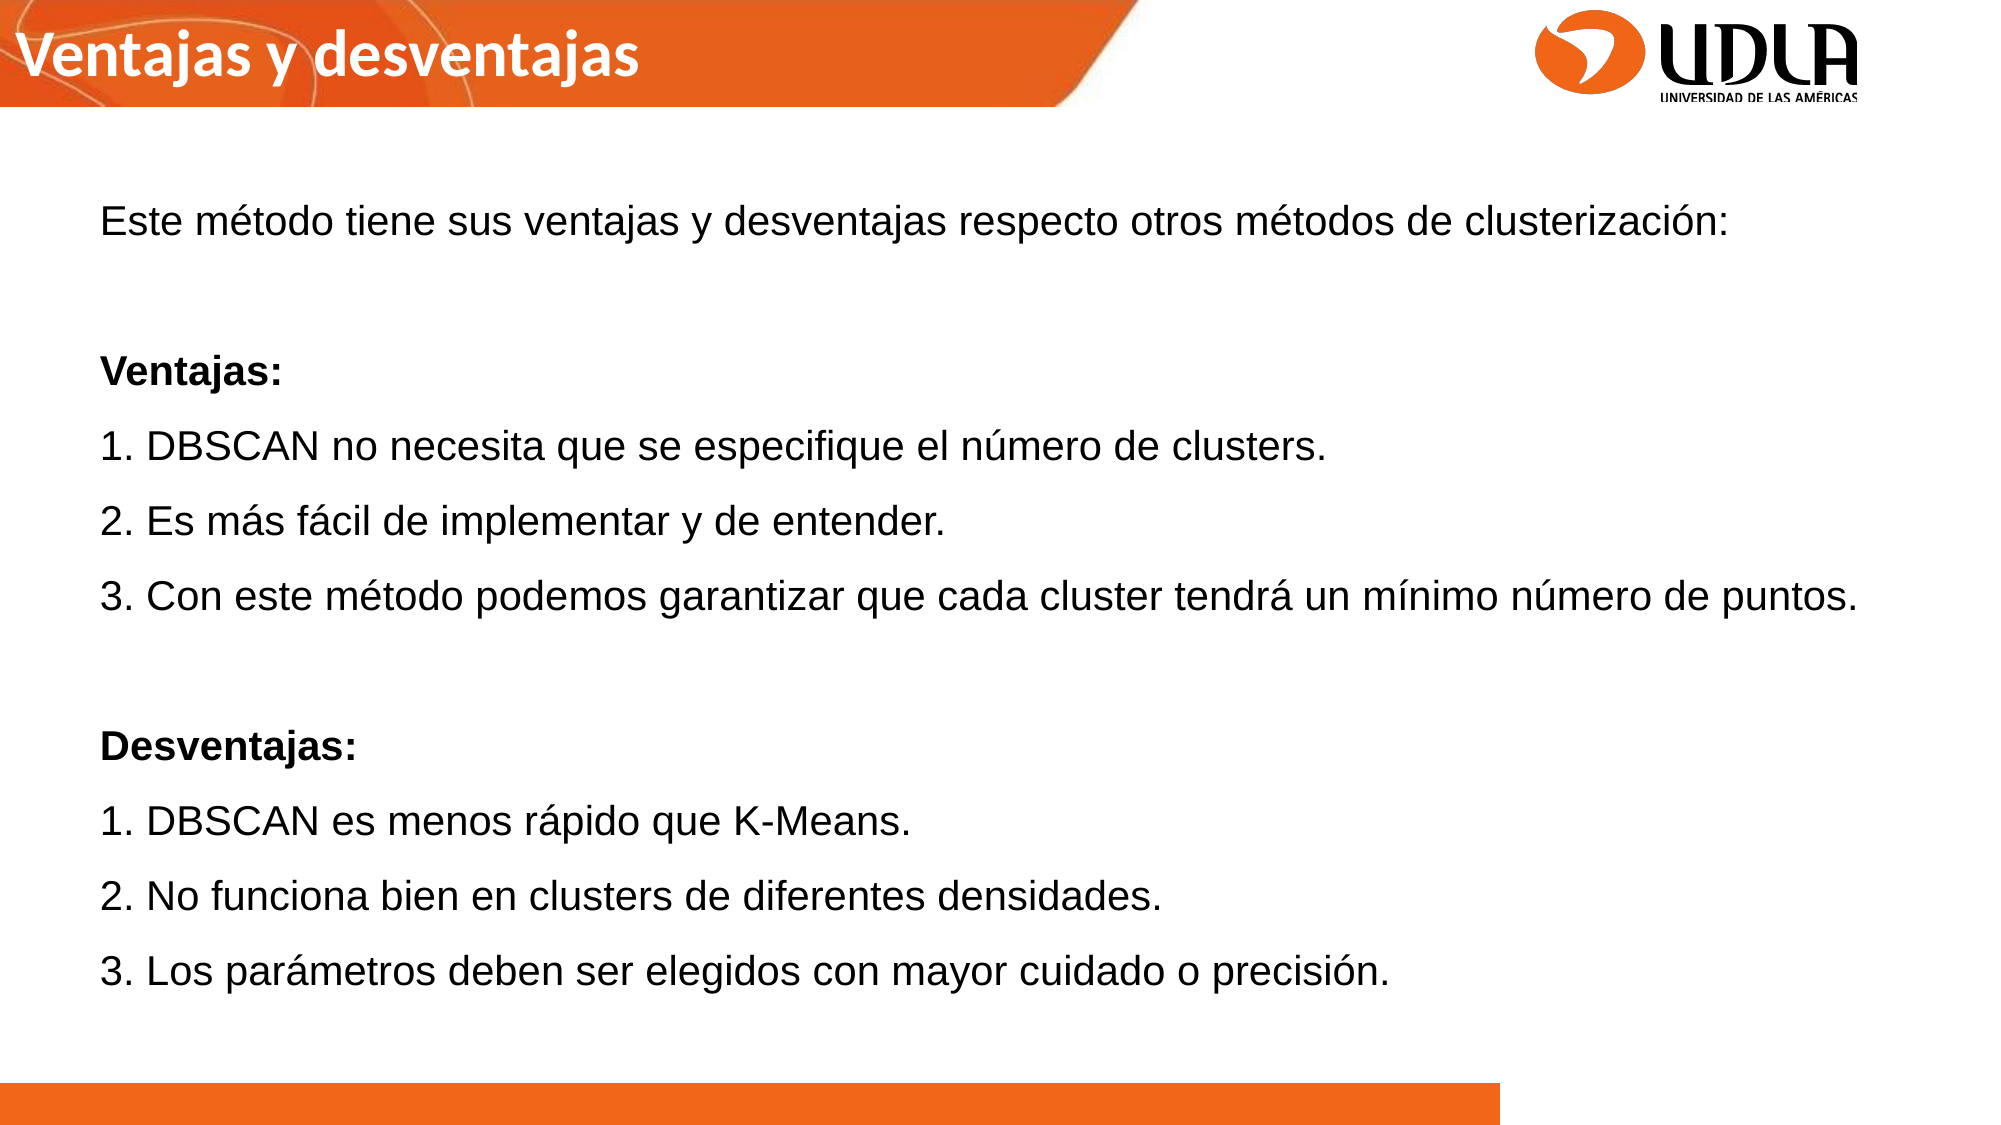

# Ventajas y desventajas
Este método tiene sus ventajas y desventajas respecto otros métodos de clusterización:

Ventajas:
1. DBSCAN no necesita que se especifique el número de clusters.
2. Es más fácil de implementar y de entender.
3. Con este método podemos garantizar que cada cluster tendrá un mínimo número de puntos.

Desventajas:
1. DBSCAN es menos rápido que K-Means.
2. No funciona bien en clusters de diferentes densidades.
3. Los parámetros deben ser elegidos con mayor cuidado o precisión.